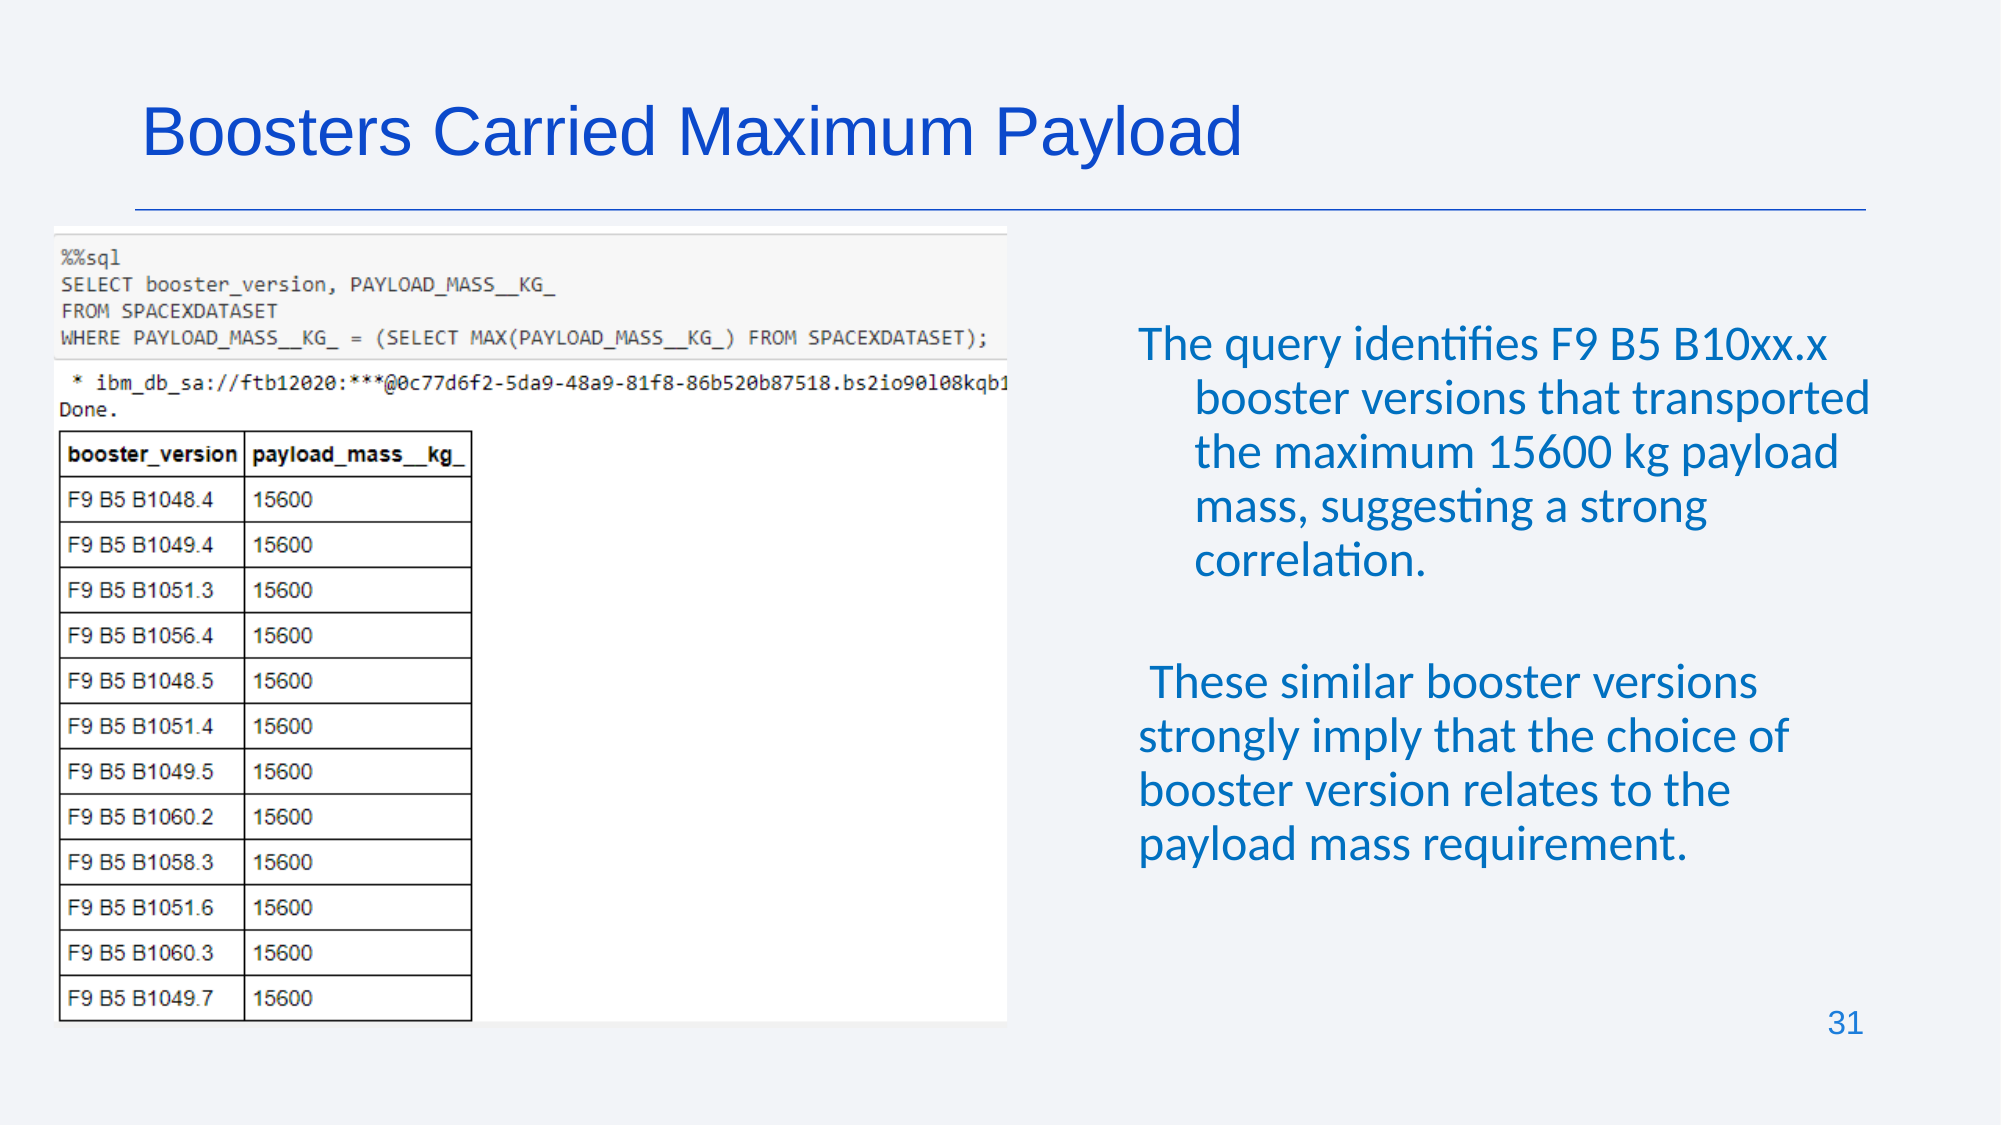

Boosters Carried Maximum Payload

The query identifies F9 B5 B10xx.x booster versions that transported the maximum 15600 kg payload mass, suggesting a strong correlation.

 These similar booster versions strongly imply that the choice of booster version relates to the payload mass requirement.
31